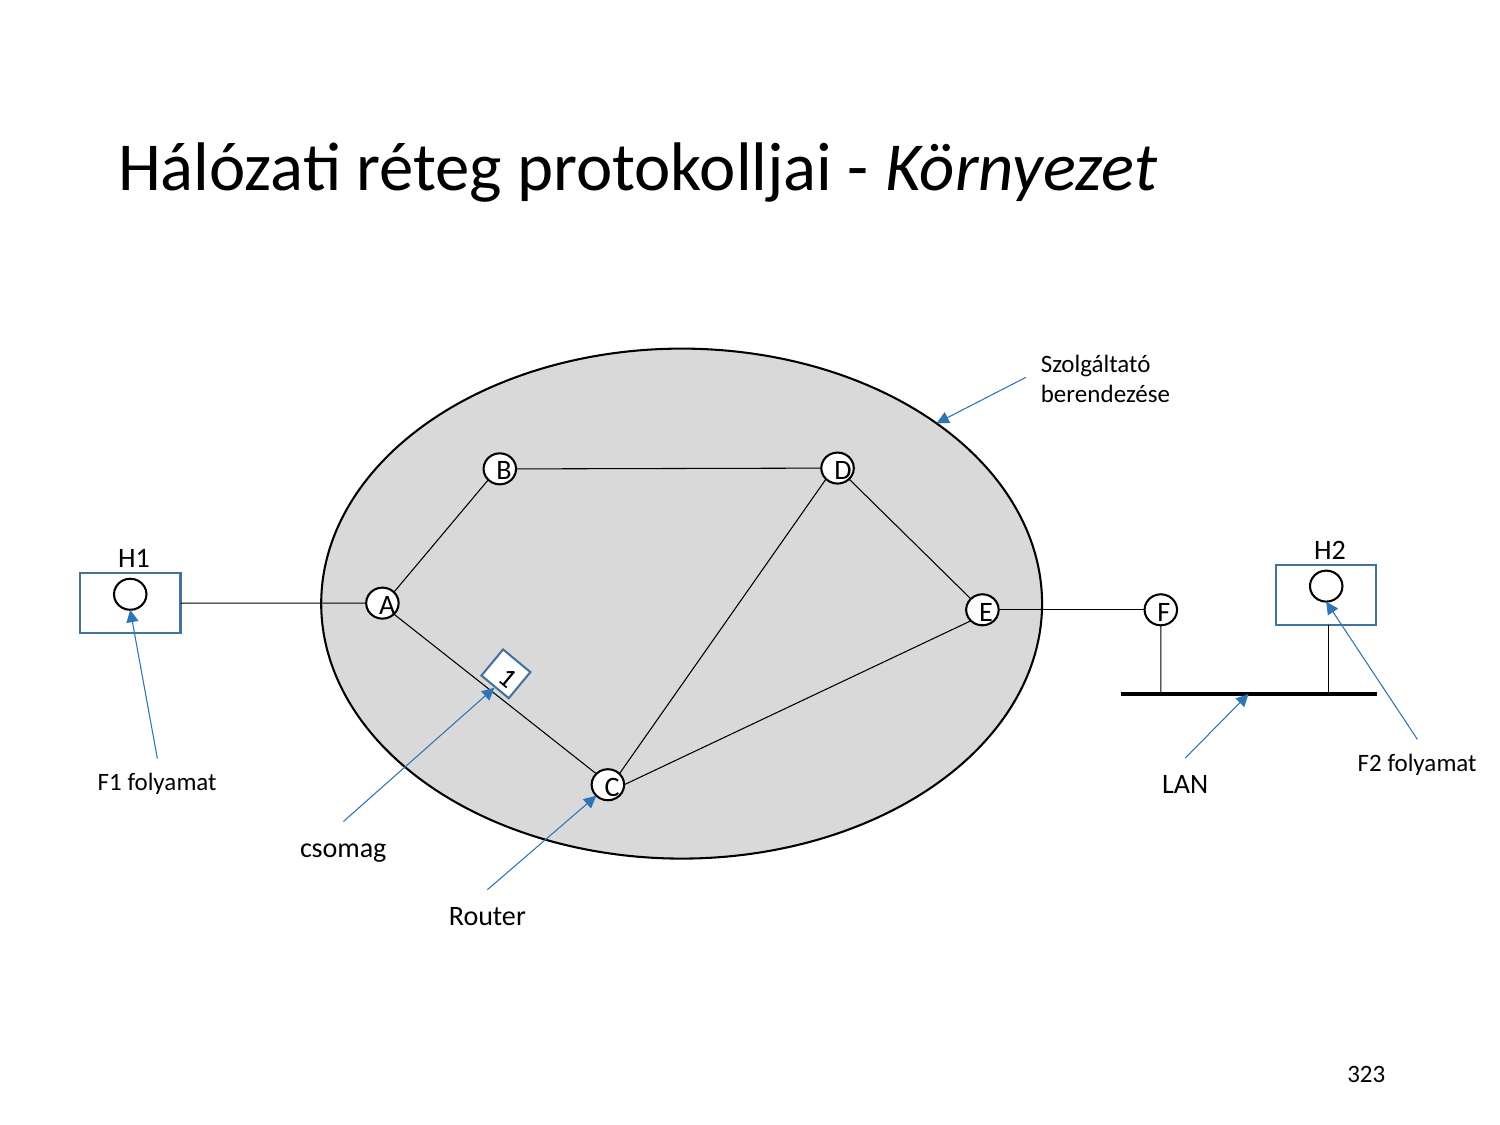

# Hálózati réteg protokolljai - Környezet
Szolgáltató berendezése

D
B
H2
H1

A
E
F
1
F2 folyamat
LAN
F1 folyamat
C
csomag
Router
323